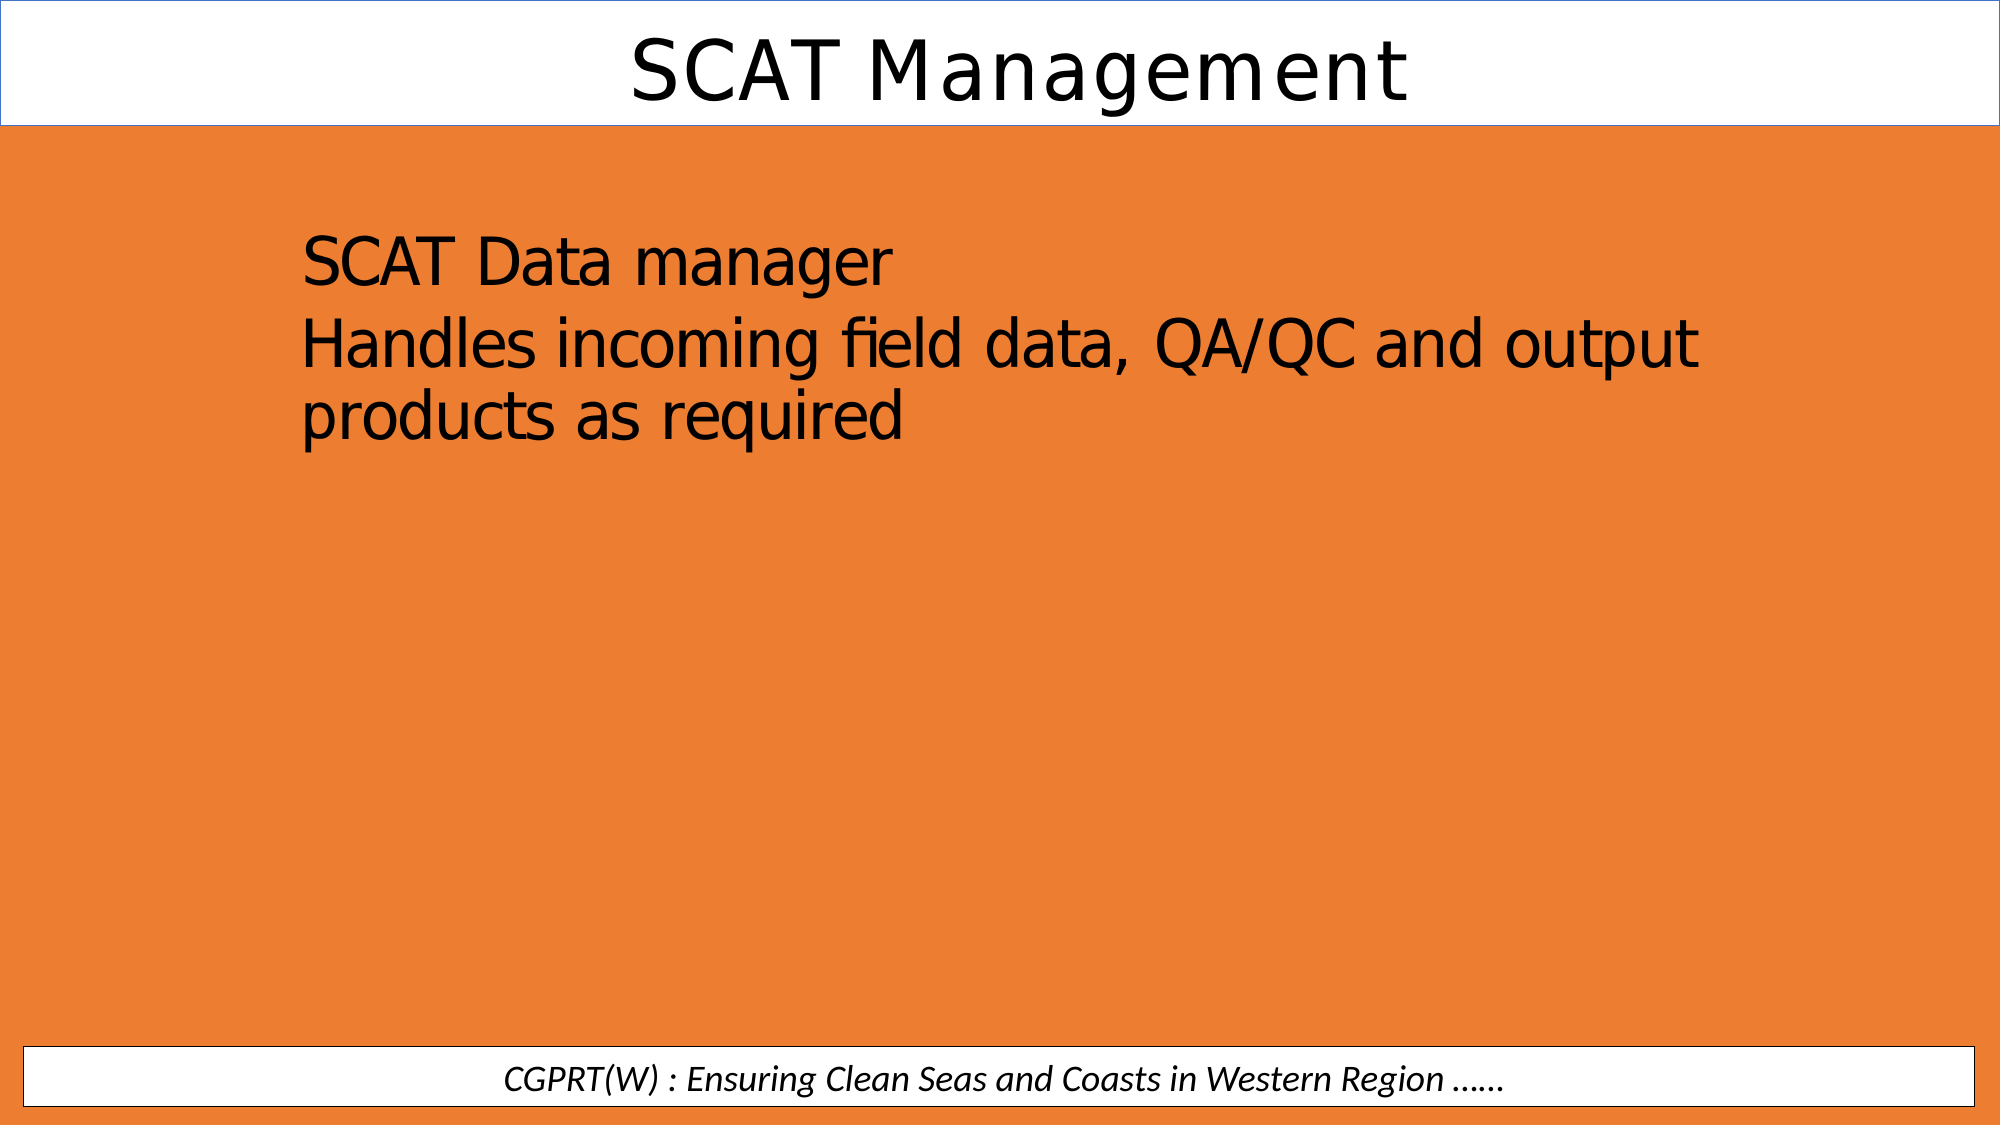

SCAT Management
SCAT Data manager
Handles incoming field data, QA/QC and output products as required

 CGPRT(W) : Ensuring Clean Seas and Coasts in Western Region ……